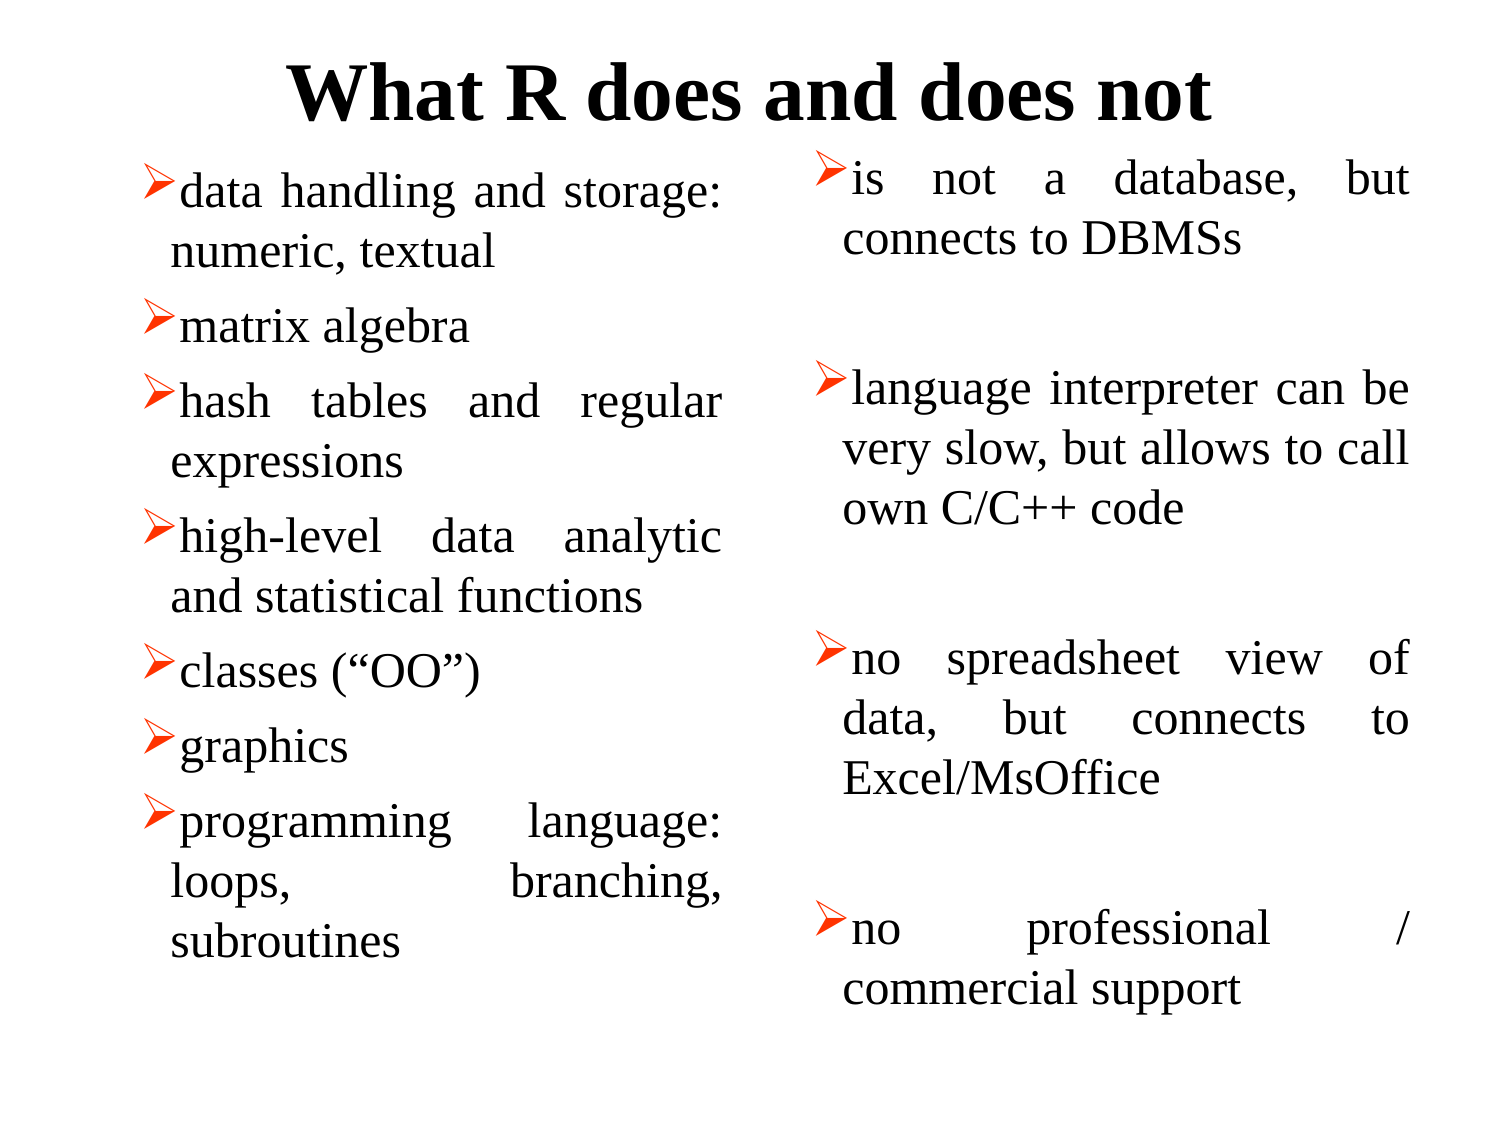

# What R does and does not
is not a database, but connects to DBMSs

language interpreter can be very slow, but allows to call own C/C++ code

no spreadsheet view of data, but connects to Excel/MsOffice

no professional / commercial support
data handling and storage: numeric, textual
matrix algebra
hash tables and regular expressions
high-level data analytic and statistical functions
classes (“OO”)
graphics
programming language: loops, branching, subroutines